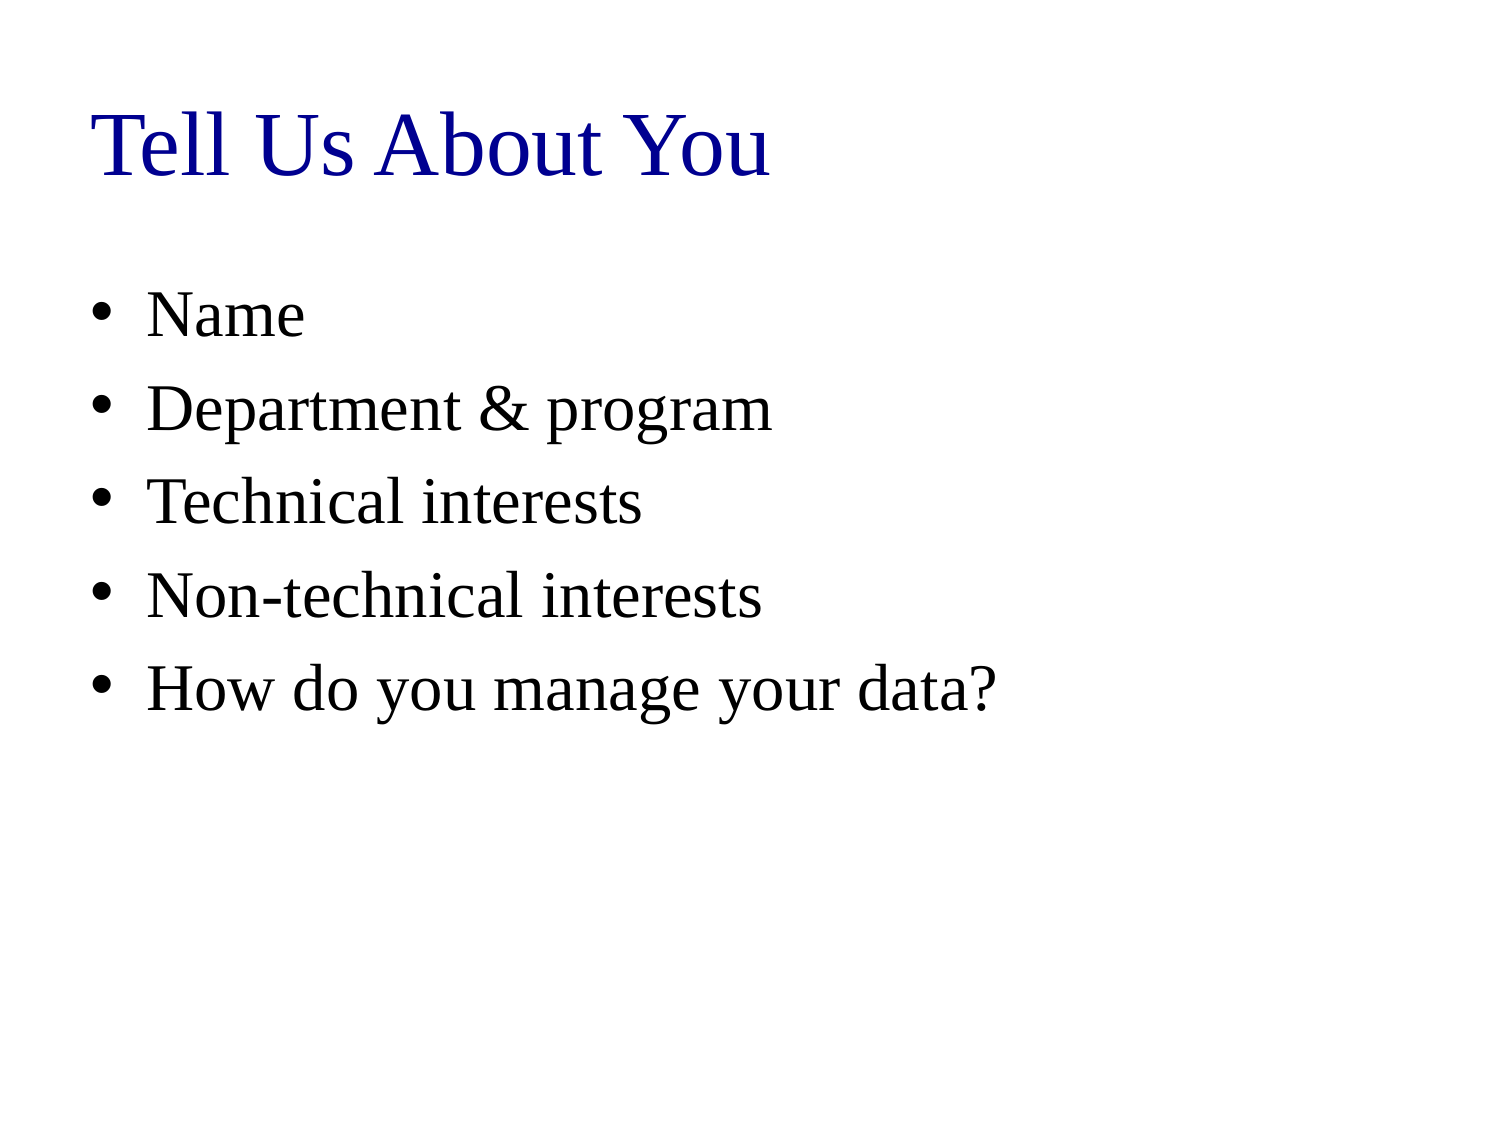

# Tell Us About You
Name
Department & program
Technical interests
Non-technical interests
How do you manage your data?